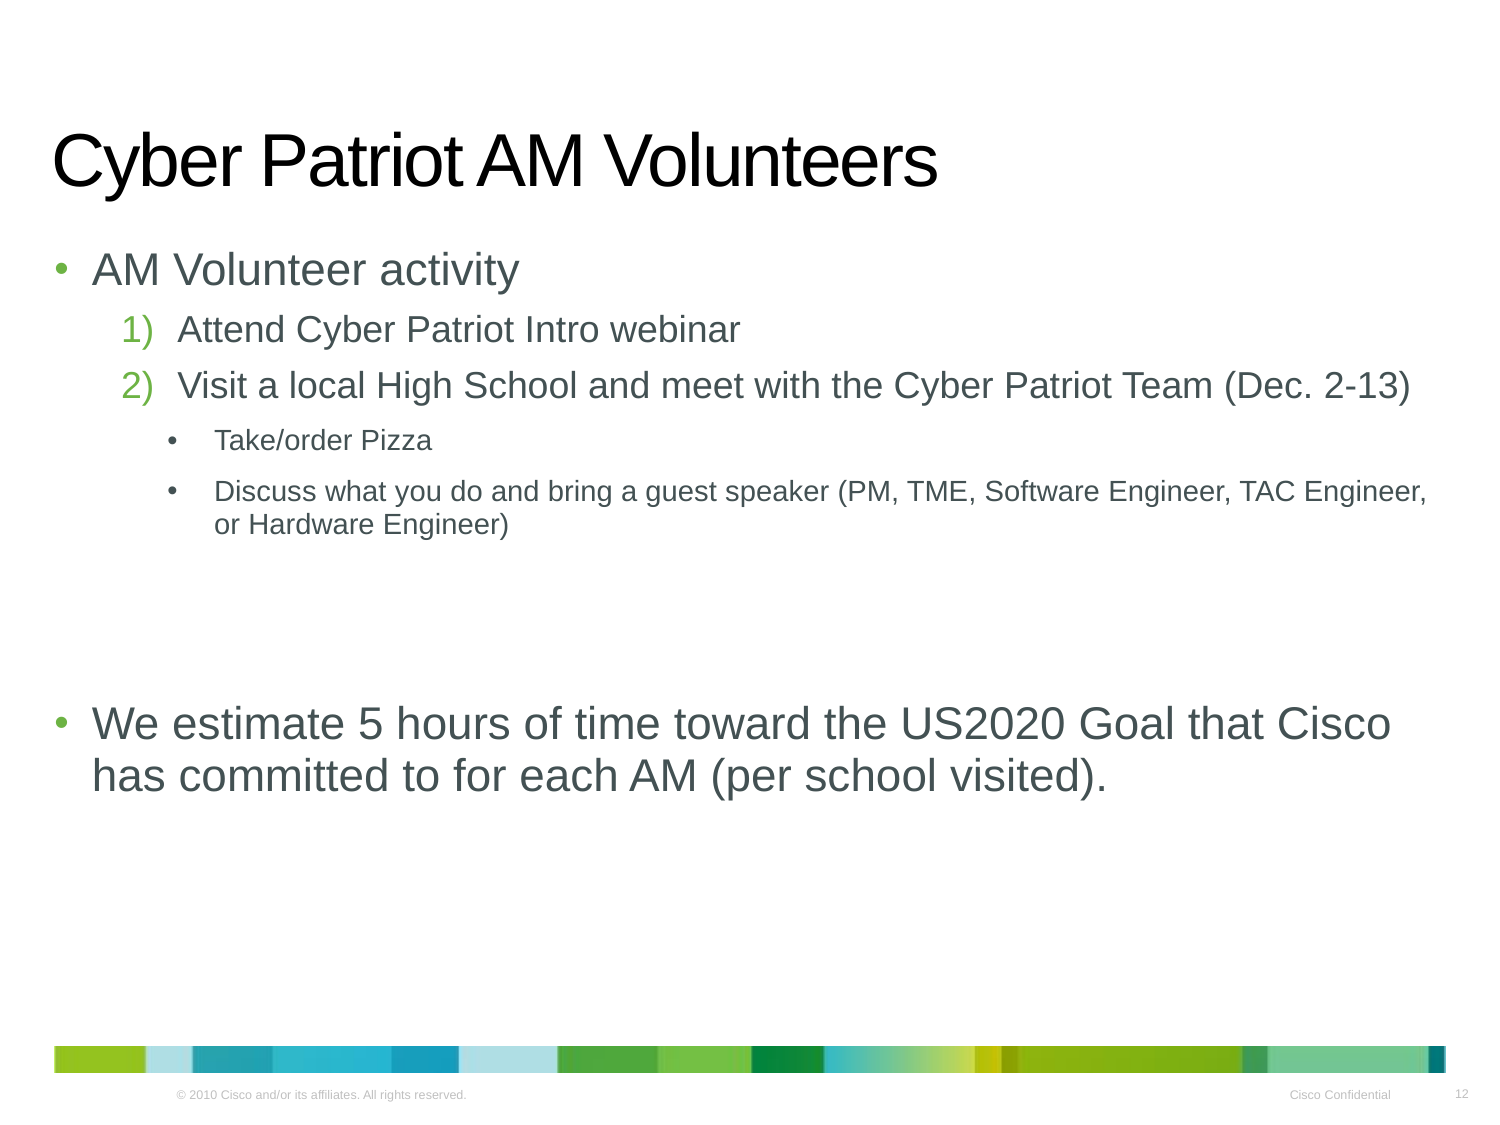

# Cyber Patriot AM Volunteers
AM Volunteer activity
Attend Cyber Patriot Intro webinar
Visit a local High School and meet with the Cyber Patriot Team (Dec. 2-13)
Take/order Pizza
Discuss what you do and bring a guest speaker (PM, TME, Software Engineer, TAC Engineer, or Hardware Engineer)

We estimate 5 hours of time toward the US2020 Goal that Cisco has committed to for each AM (per school visited).